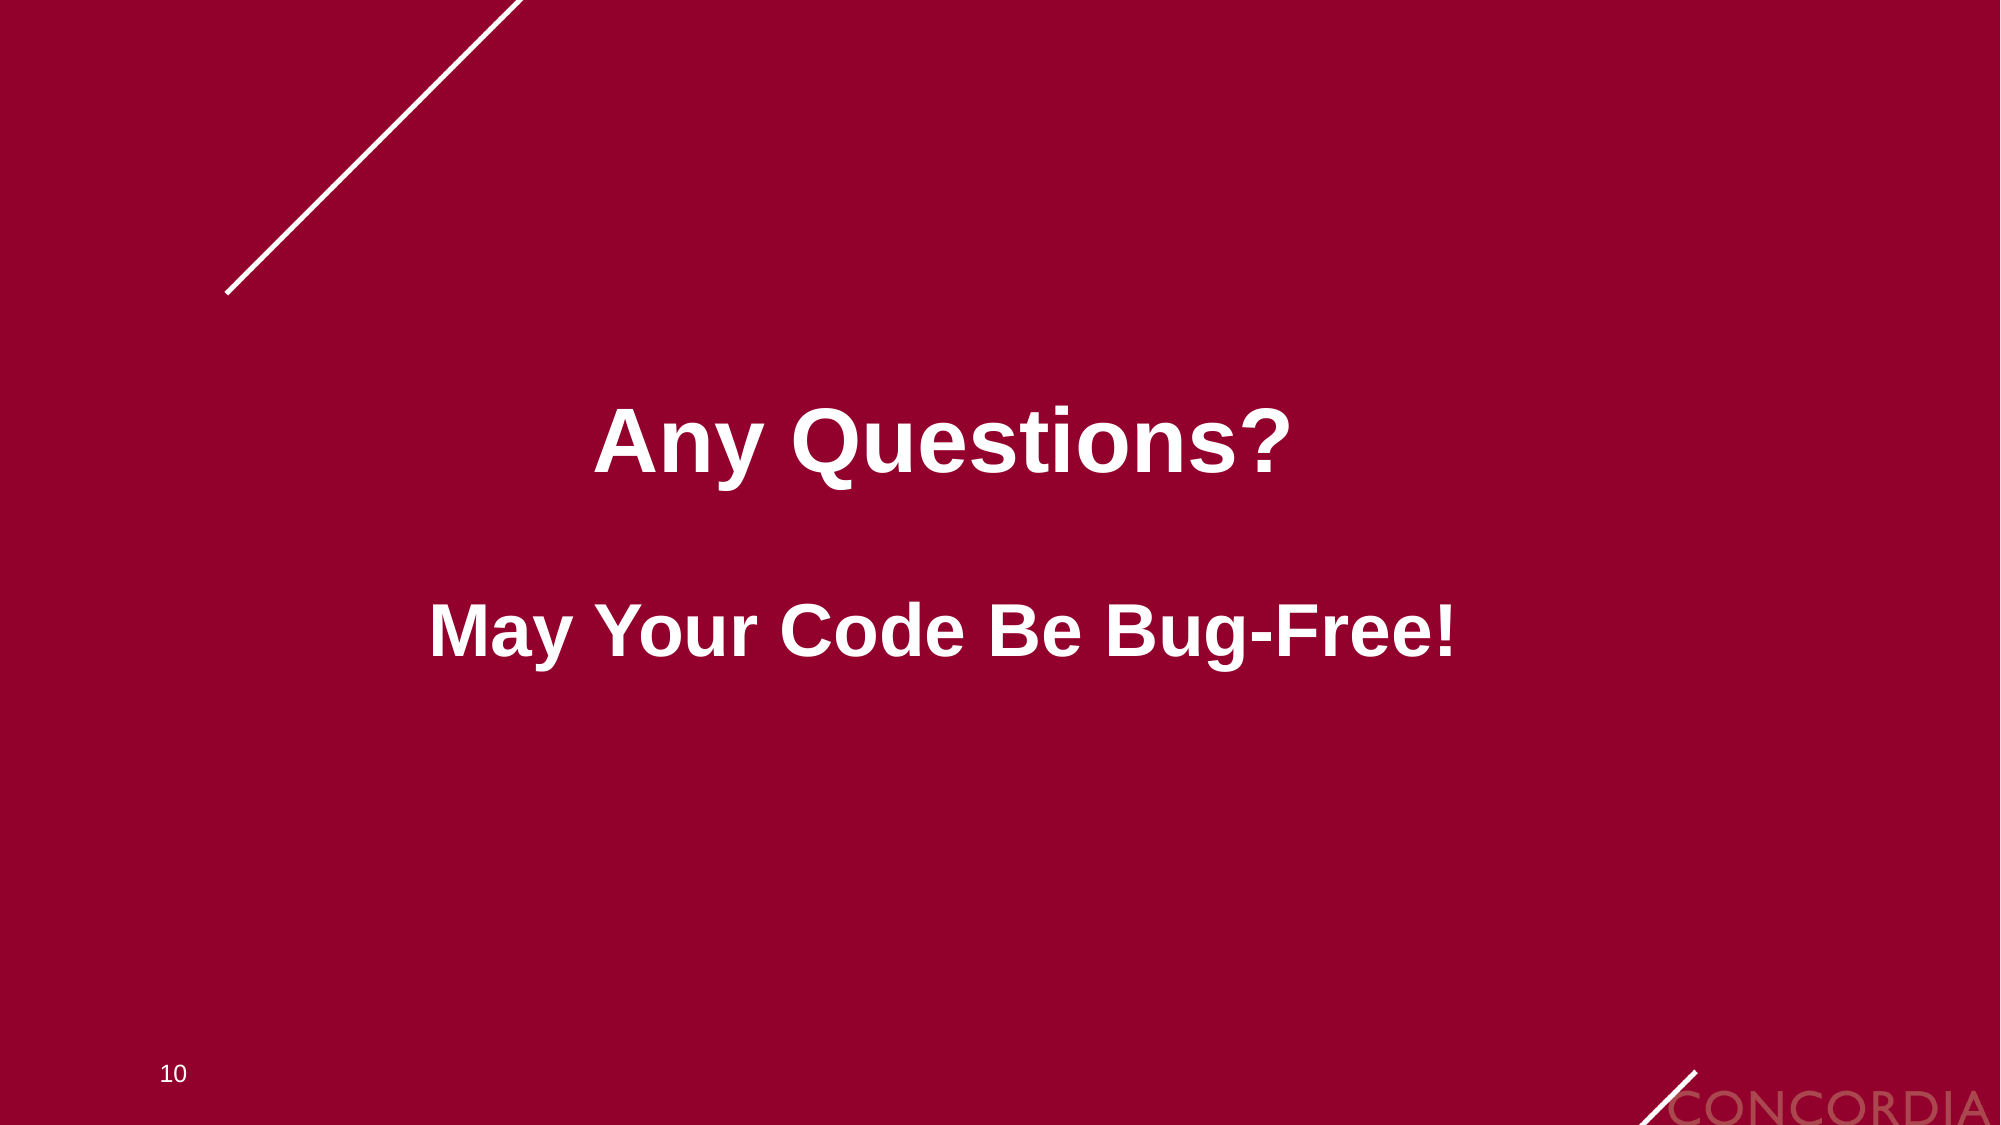

# Any Questions? May Your Code Be Bug-Free!
10